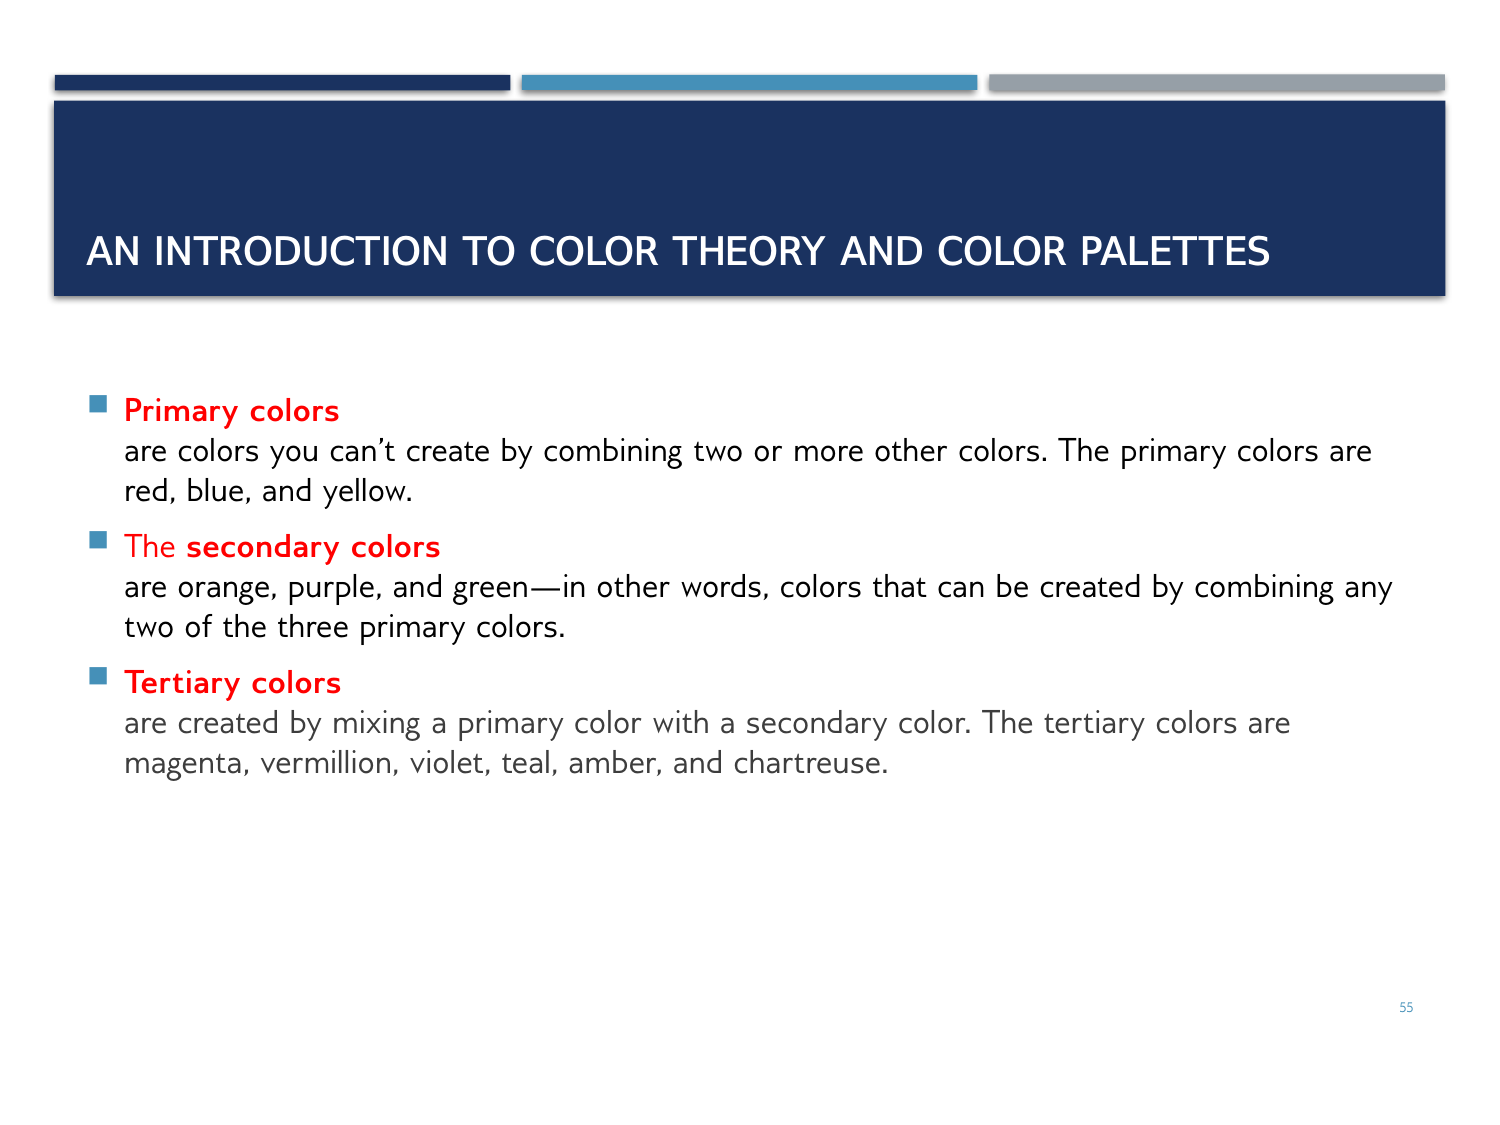

# An Introduction to Color Theory and Color Palettes
Primary colors
are colors you can’t create by combining two or more other colors. The primary colors are red, blue, and yellow.
The secondary colors
are orange, purple, and green—in other words, colors that can be created by combining any two of the three primary colors.
Tertiary colors
are created by mixing a primary color with a secondary color. The tertiary colors are magenta, vermillion, violet, teal, amber, and chartreuse.

55